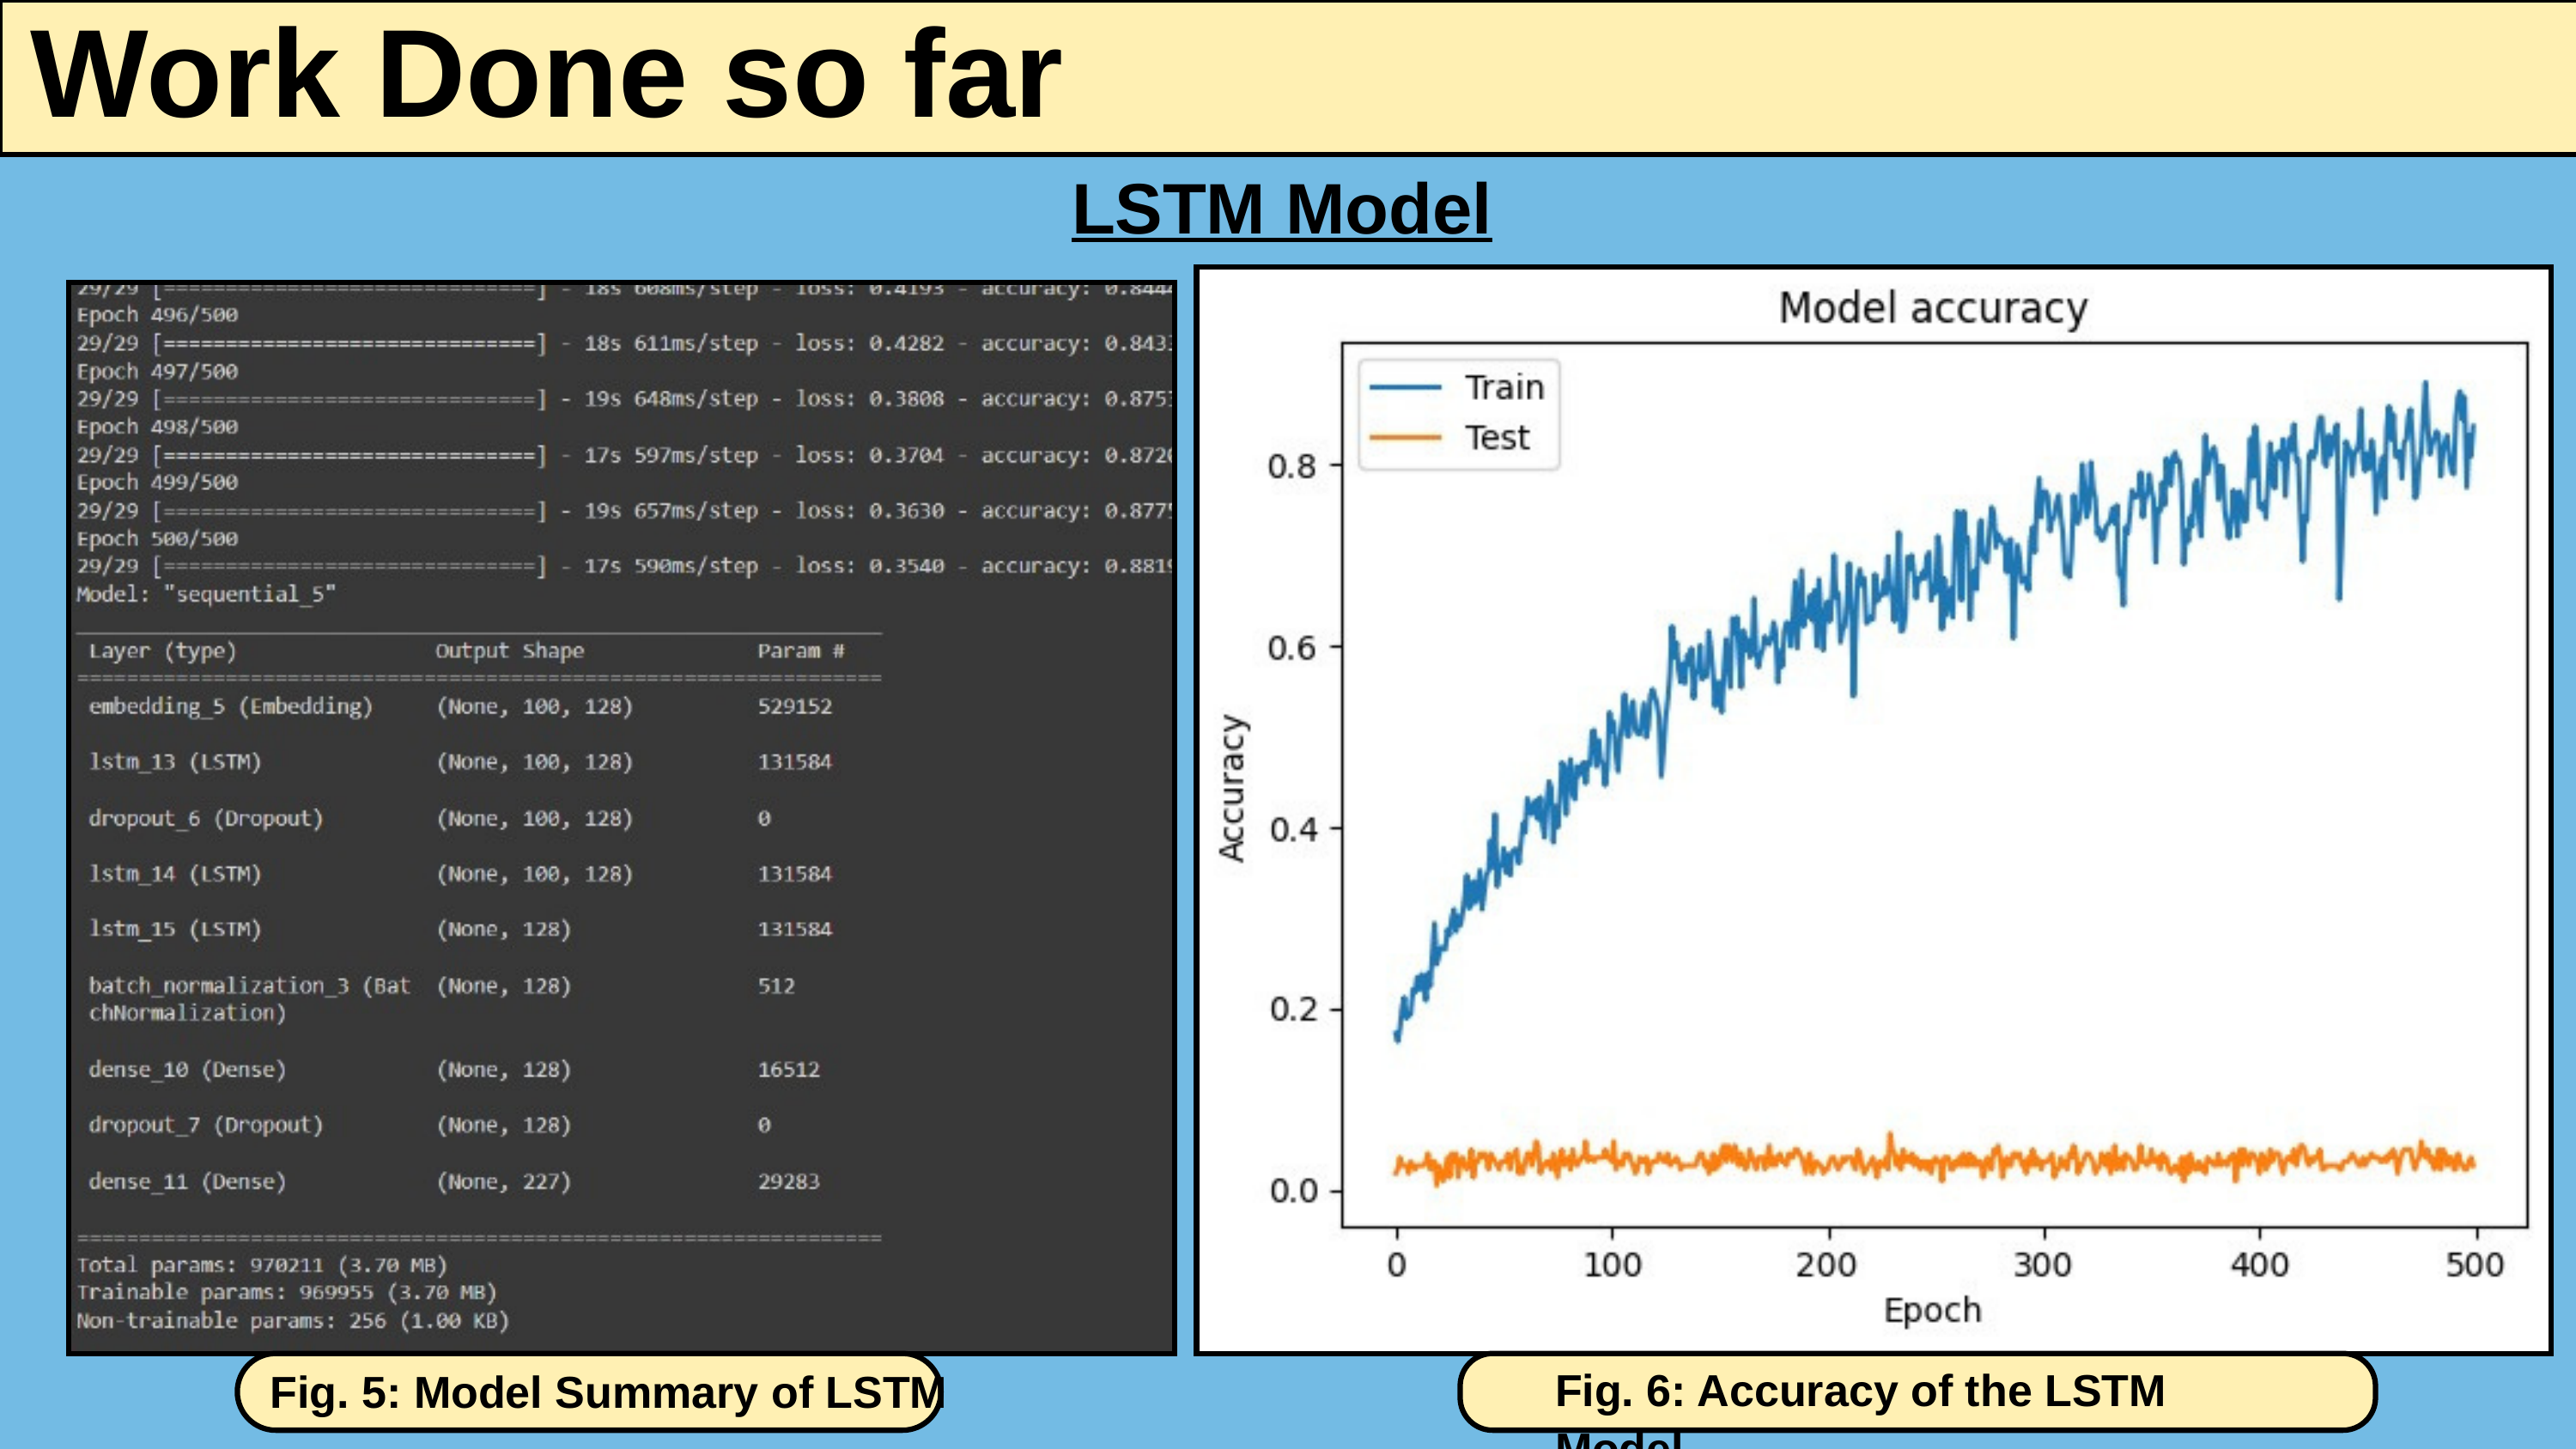

Work Done so far
LSTM Model

Fig. 5: Model Summary of LSTM

Fig. 6: Accuracy of the LSTM Model